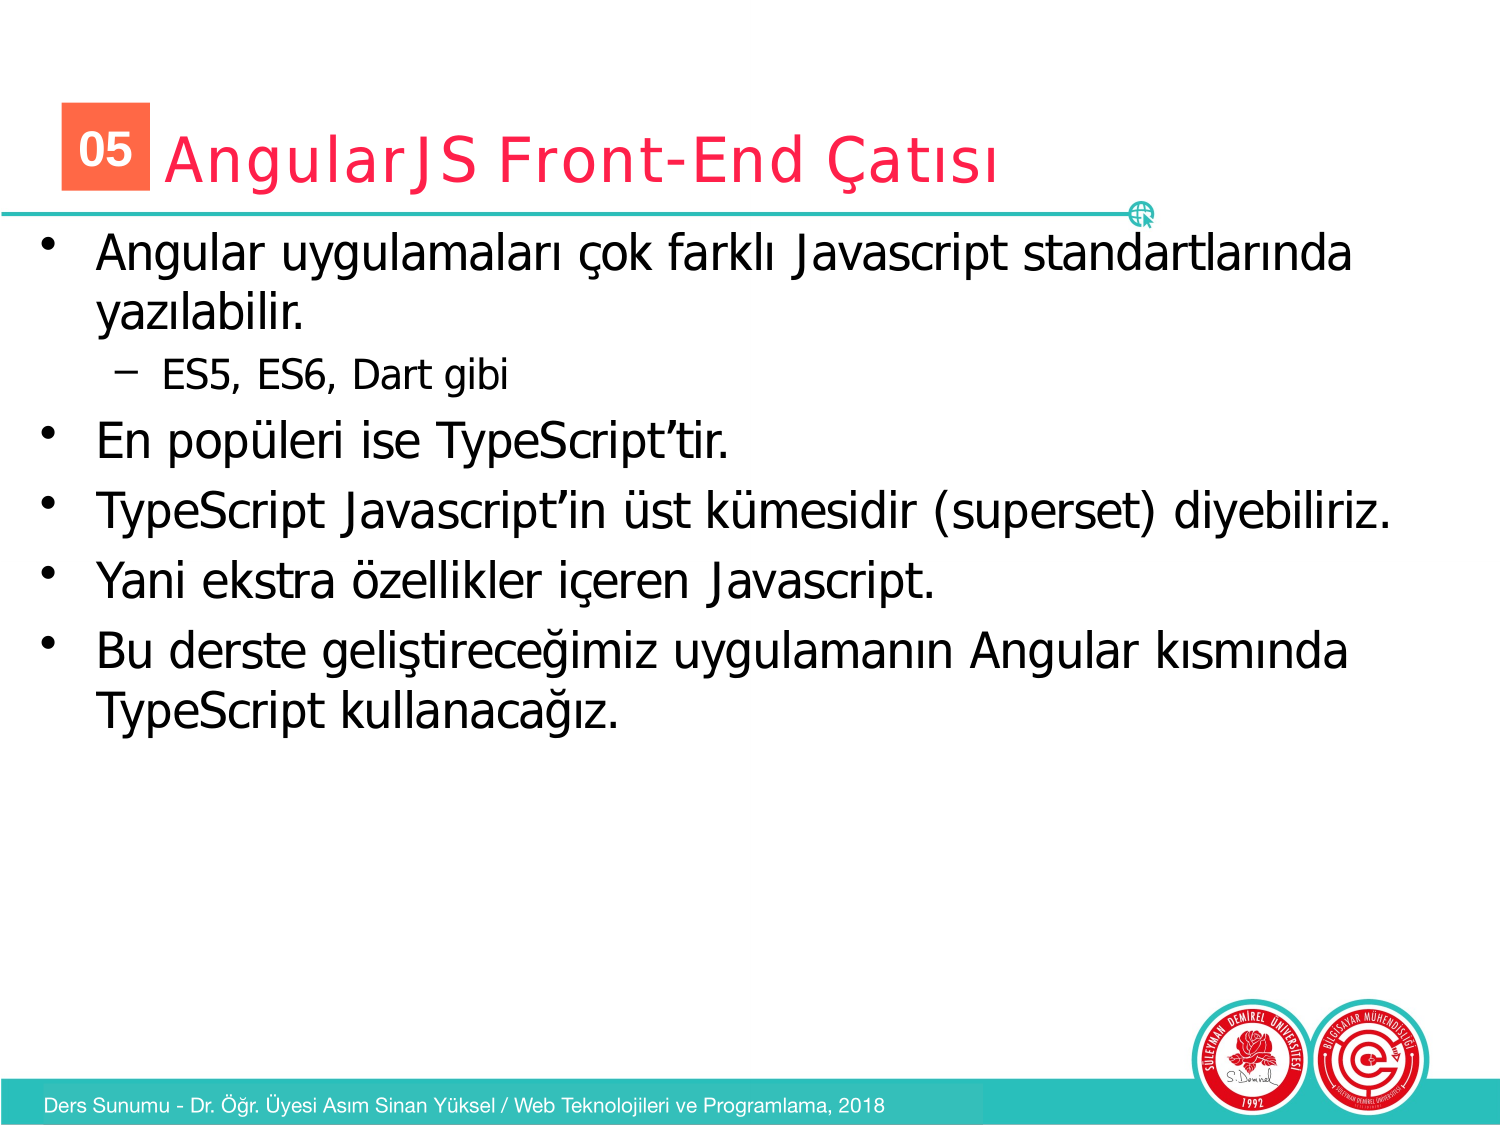

05
# AngularJS Front-End Çatısı
Angular uygulamaları çok farklı Javascript standartlarında yazılabilir.
ES5, ES6, Dart gibi
En popüleri ise TypeScript’tir.
TypeScript Javascript’in üst kümesidir (superset) diyebiliriz.
Yani ekstra özellikler içeren Javascript.
Bu derste geliştireceğimiz uygulamanın Angular kısmında TypeScript kullanacağız.